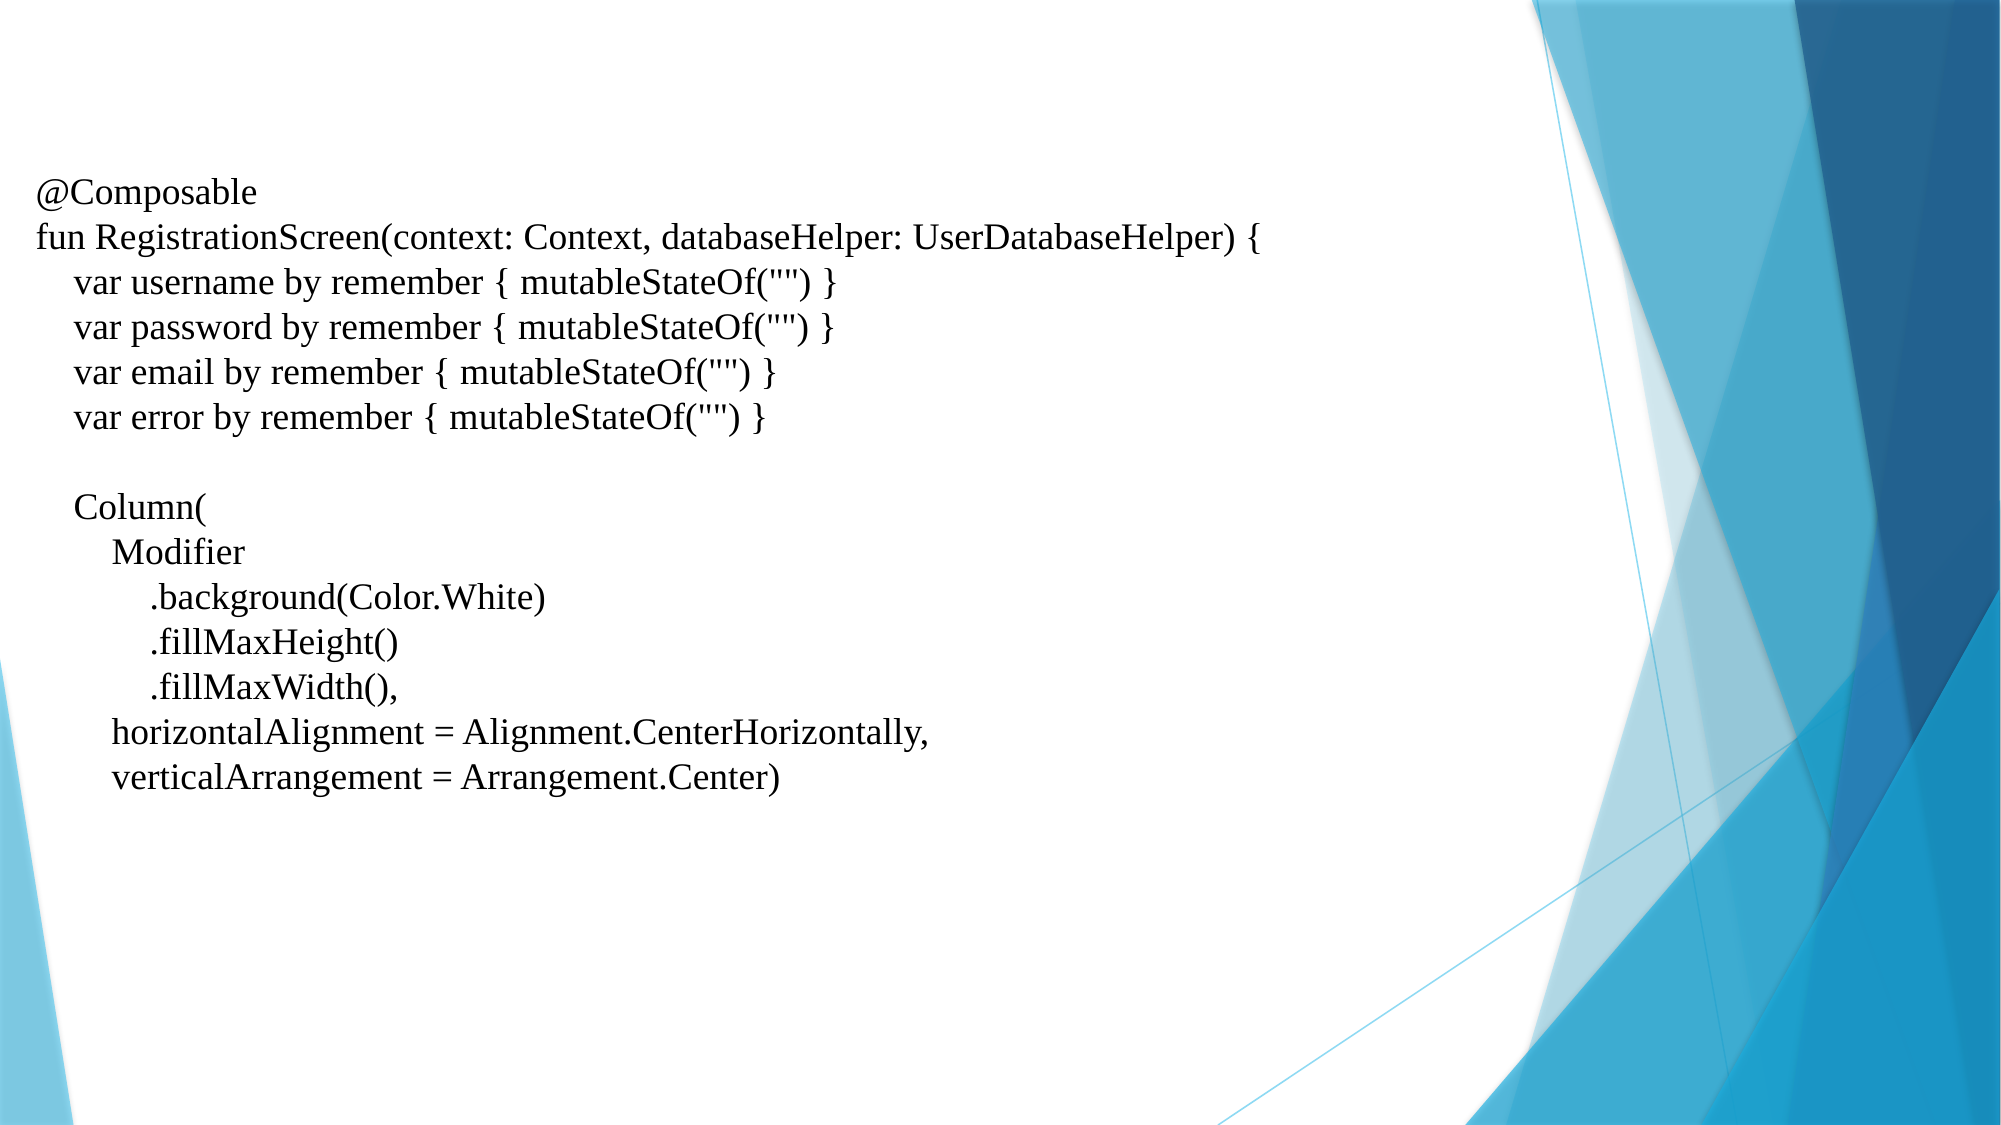

@Composable
fun RegistrationScreen(context: Context, databaseHelper: UserDatabaseHelper) {
    var username by remember { mutableStateOf("") }
    var password by remember { mutableStateOf("") }
    var email by remember { mutableStateOf("") }
    var error by remember { mutableStateOf("") }

    Column(
        Modifier
            .background(Color.White)
            .fillMaxHeight()
            .fillMaxWidth(),
        horizontalAlignment = Alignment.CenterHorizontally,
        verticalArrangement = Arrangement.Center)